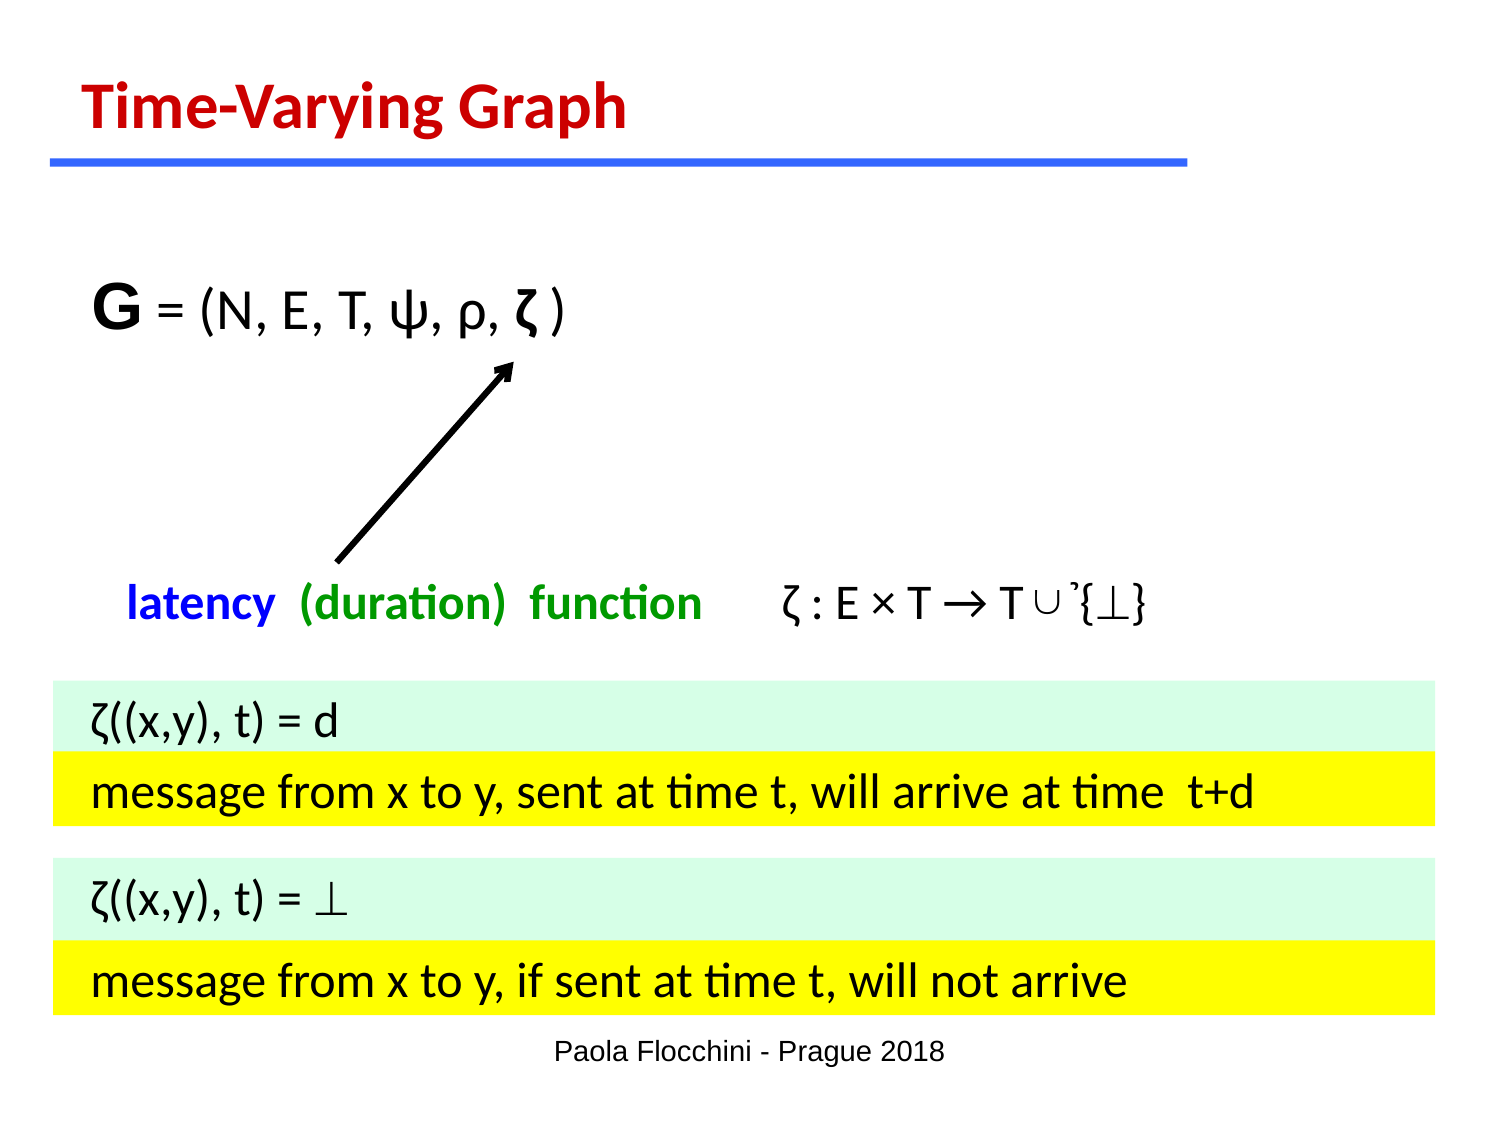

Time-Varying Graph

G = (N, E, T, ψ, ρ, ζ )
 latency  (duration)  function       ζ : E × T → T     {⊥}
˛∩
  ζ((x,y), t) = d

  message from x to y, sent at time t, will arrive at time  t+d
  ζ((x,y), t) = ⊥

  message from x to y, if sent at time t, will not arrive
Paola Flocchini - Prague 2018